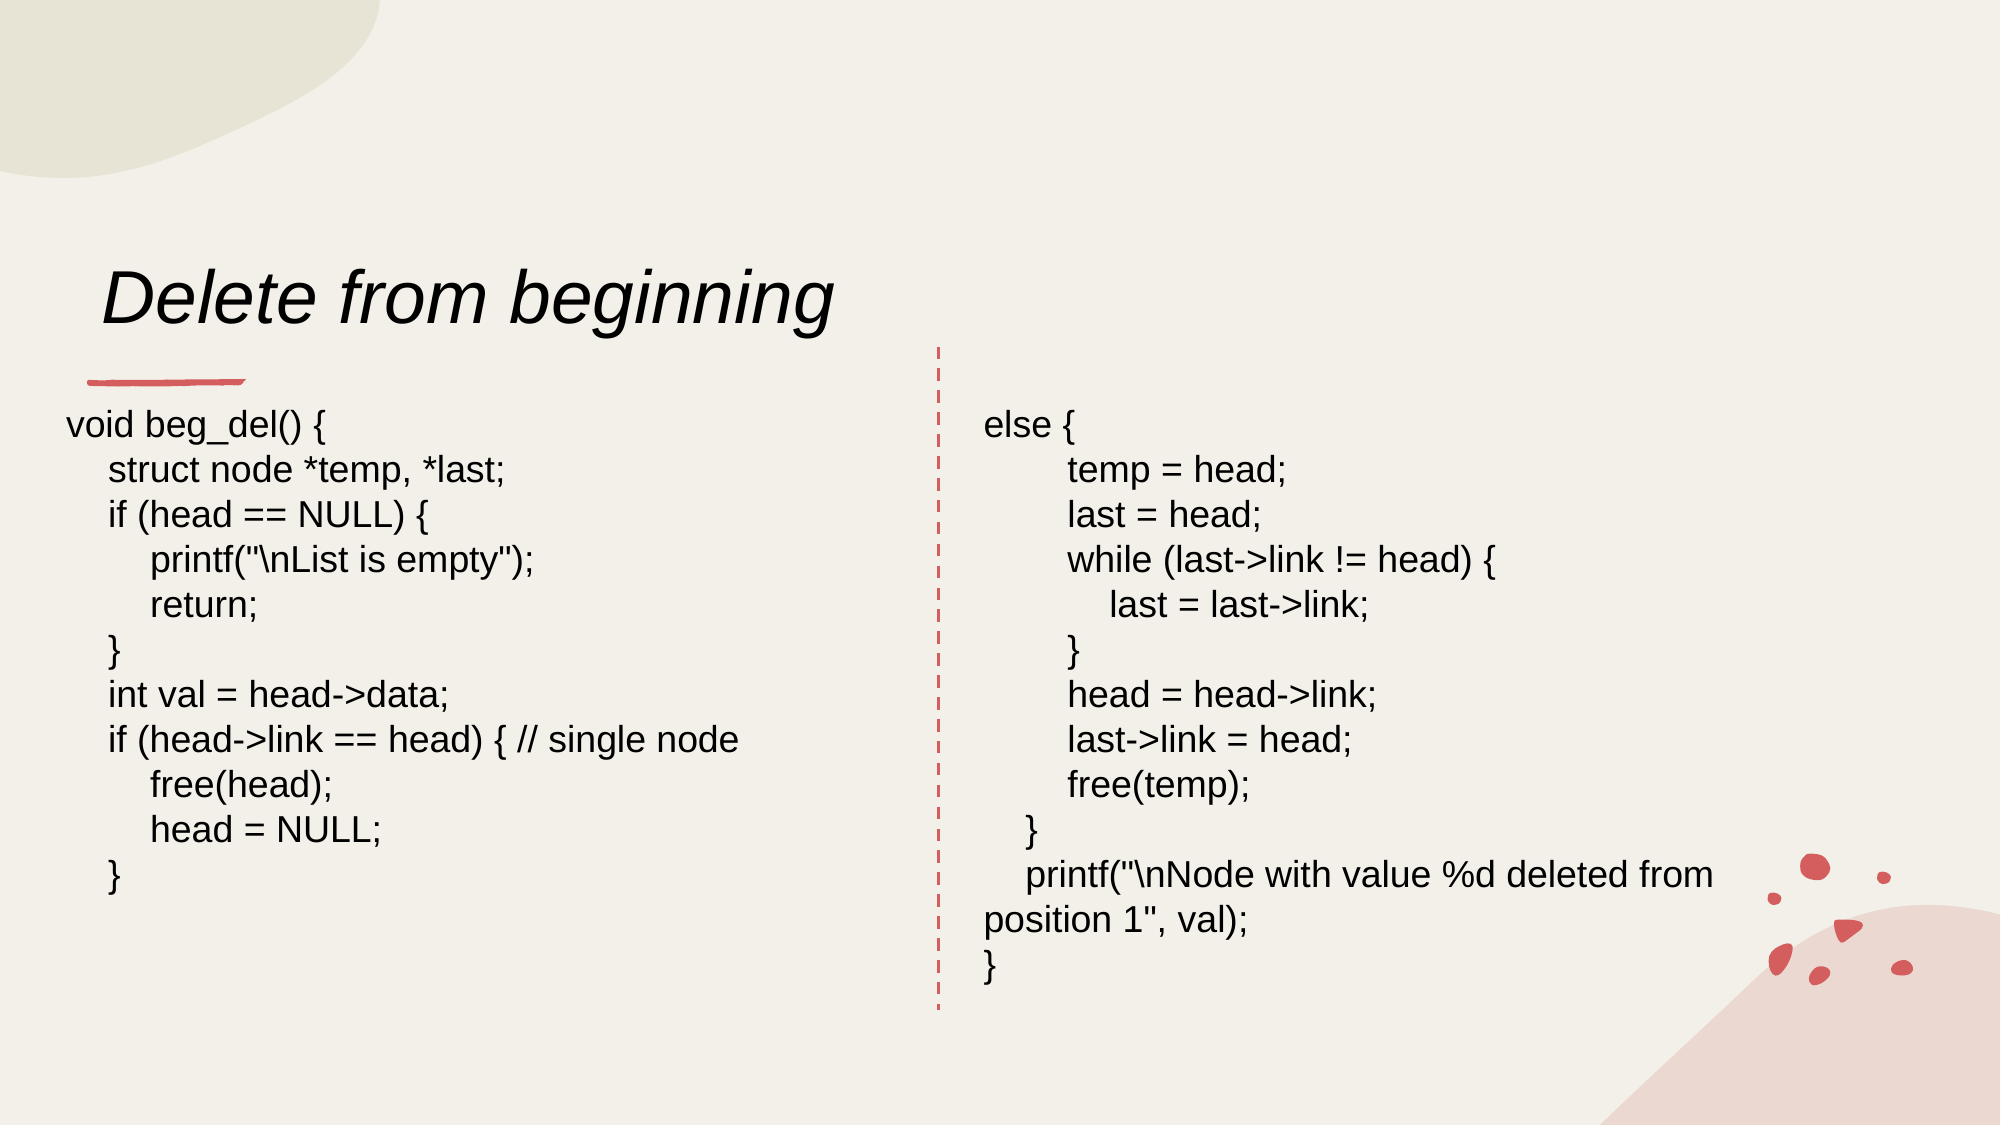

# Delete from beginning
void beg_del() {
    struct node *temp, *last;
    if (head == NULL) {
        printf("\nList is empty");
        return;
    }
    int val = head->data;
    if (head->link == head) { // single node
        free(head);
        head = NULL;
    }
else {
        temp = head;
        last = head;
        while (last->link != head) {
            last = last->link;
        }
        head = head->link;
        last->link = head;
        free(temp);
    }
    printf("\nNode with value %d deleted from position 1", val);
}